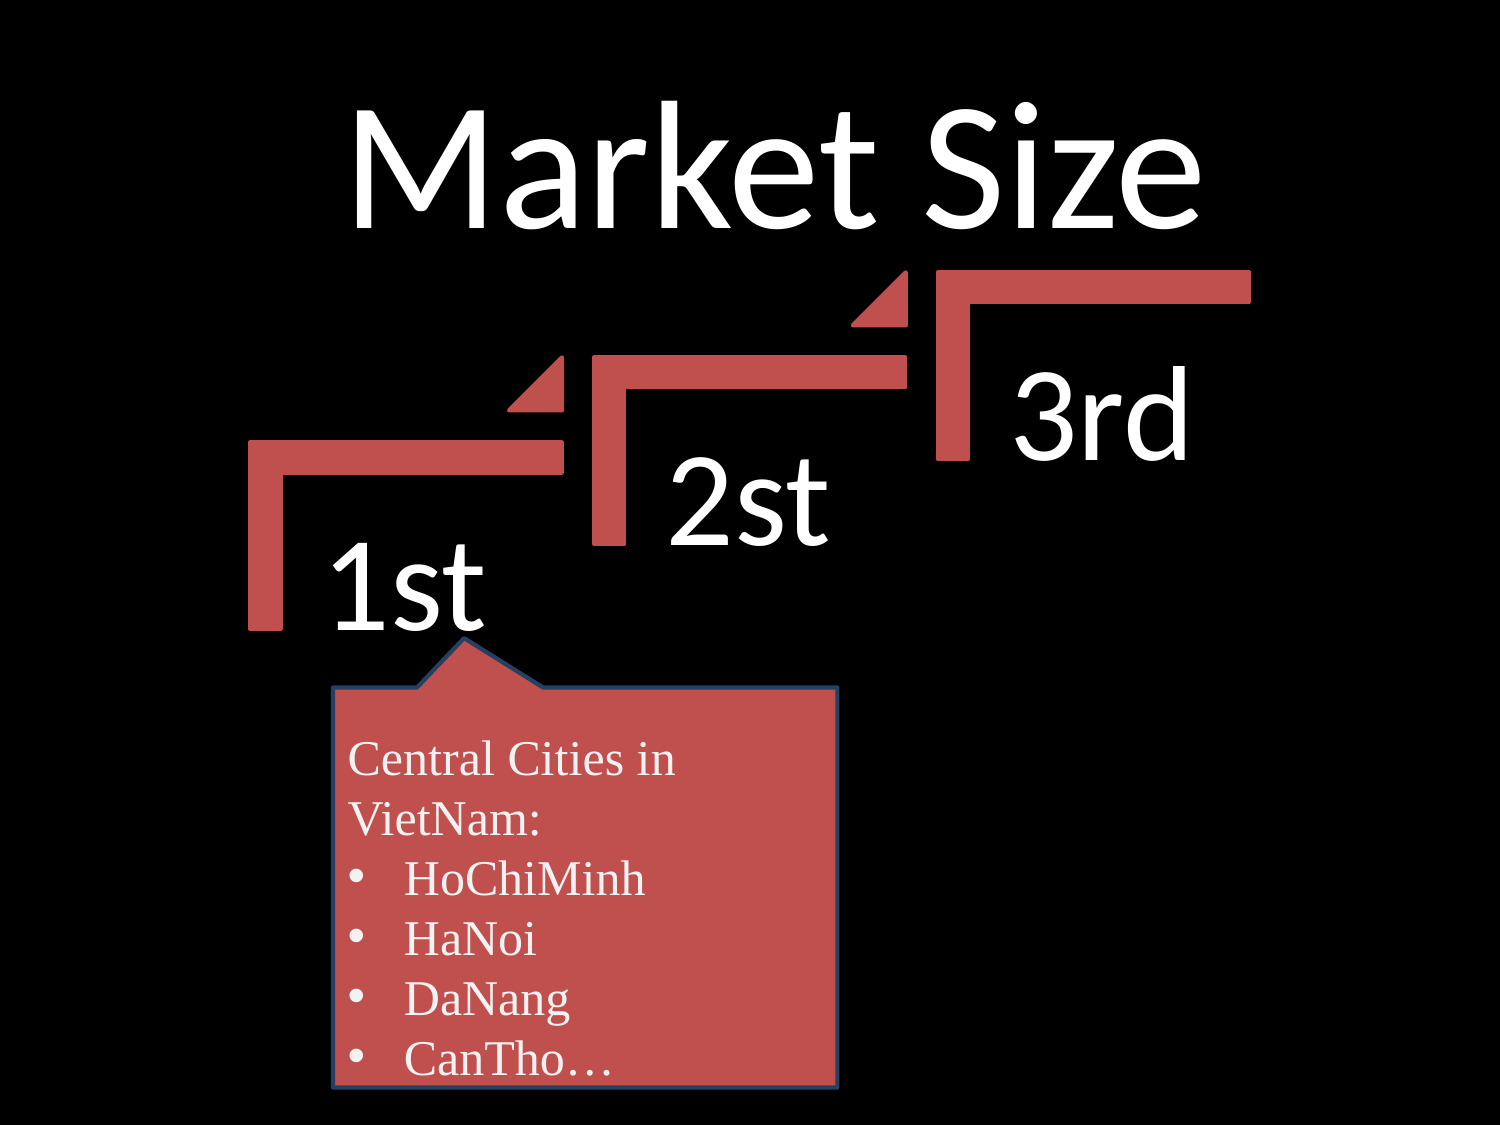

Market Size
1st
2st
3rd

Central Cities in VietNam:
HoChiMinh
HaNoi
DaNang
CanTho…